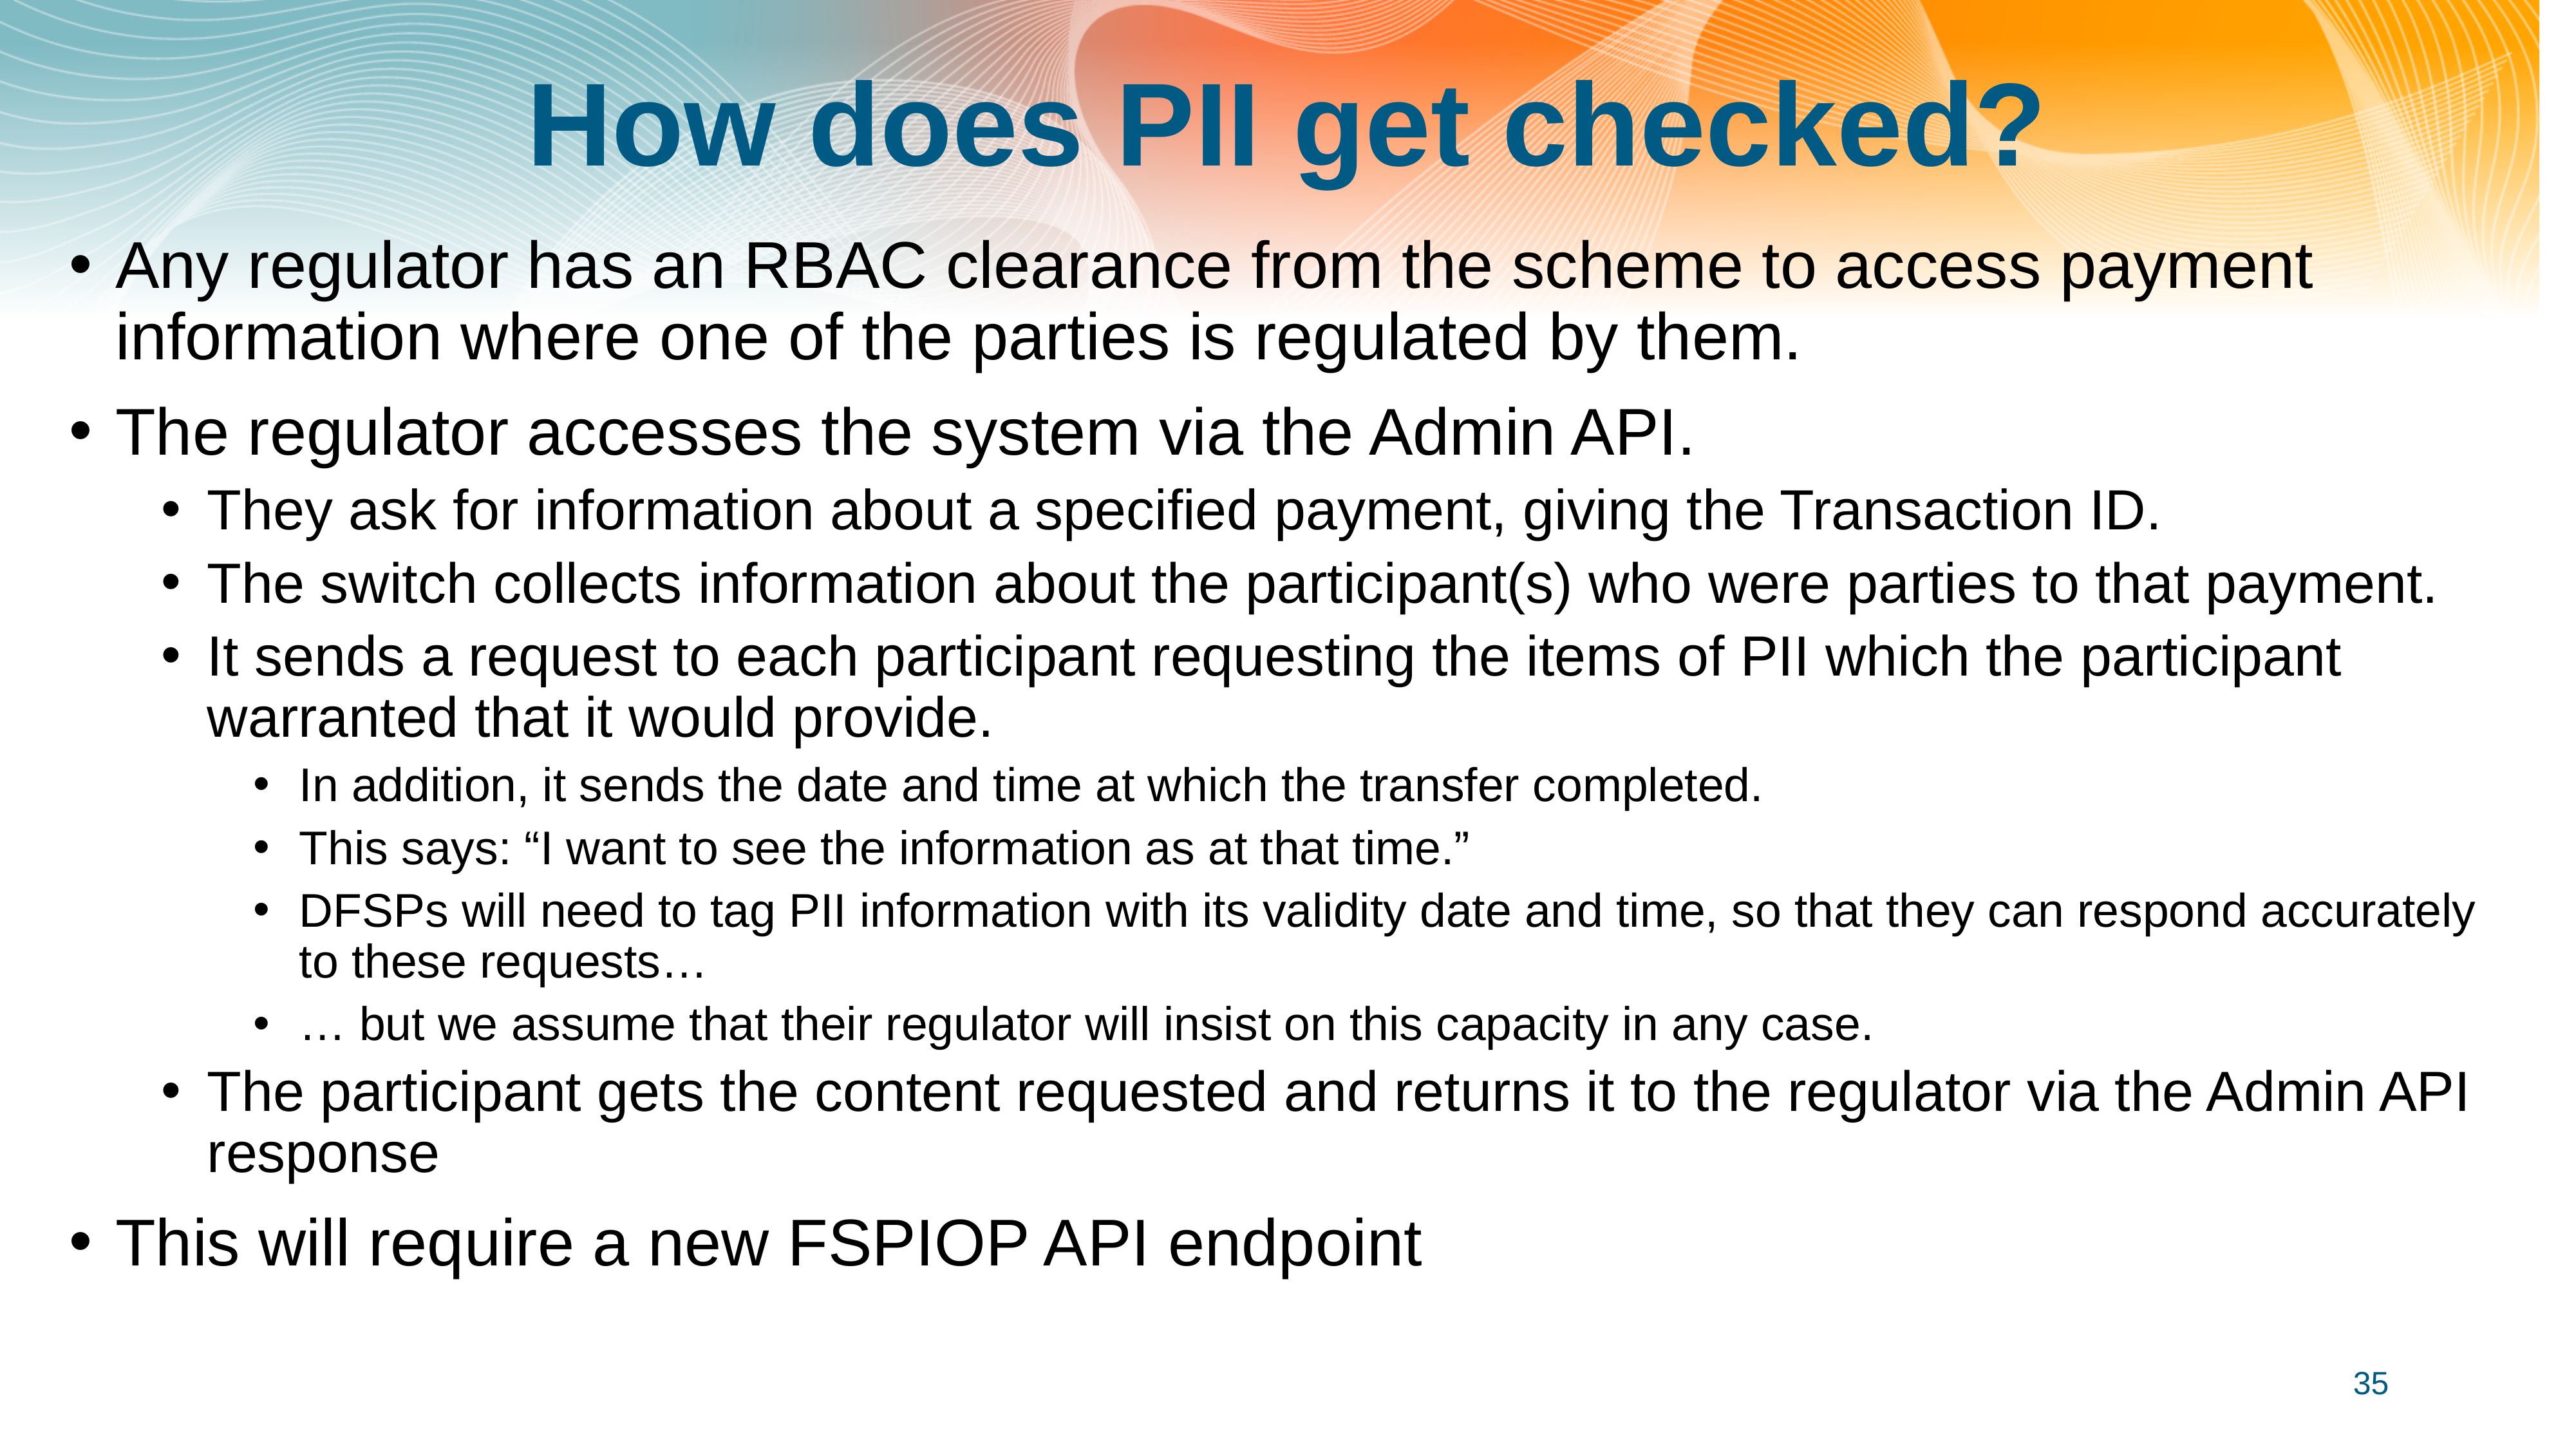

# How does PII get checked?
Any regulator has an RBAC clearance from the scheme to access payment information where one of the parties is regulated by them.
The regulator accesses the system via the Admin API.
They ask for information about a specified payment, giving the Transaction ID.
The switch collects information about the participant(s) who were parties to that payment.
It sends a request to each participant requesting the items of PII which the participant warranted that it would provide.
In addition, it sends the date and time at which the transfer completed.
This says: “I want to see the information as at that time.”
DFSPs will need to tag PII information with its validity date and time, so that they can respond accurately to these requests…
… but we assume that their regulator will insist on this capacity in any case.
The participant gets the content requested and returns it to the regulator via the Admin API response
This will require a new FSPIOP API endpoint
35